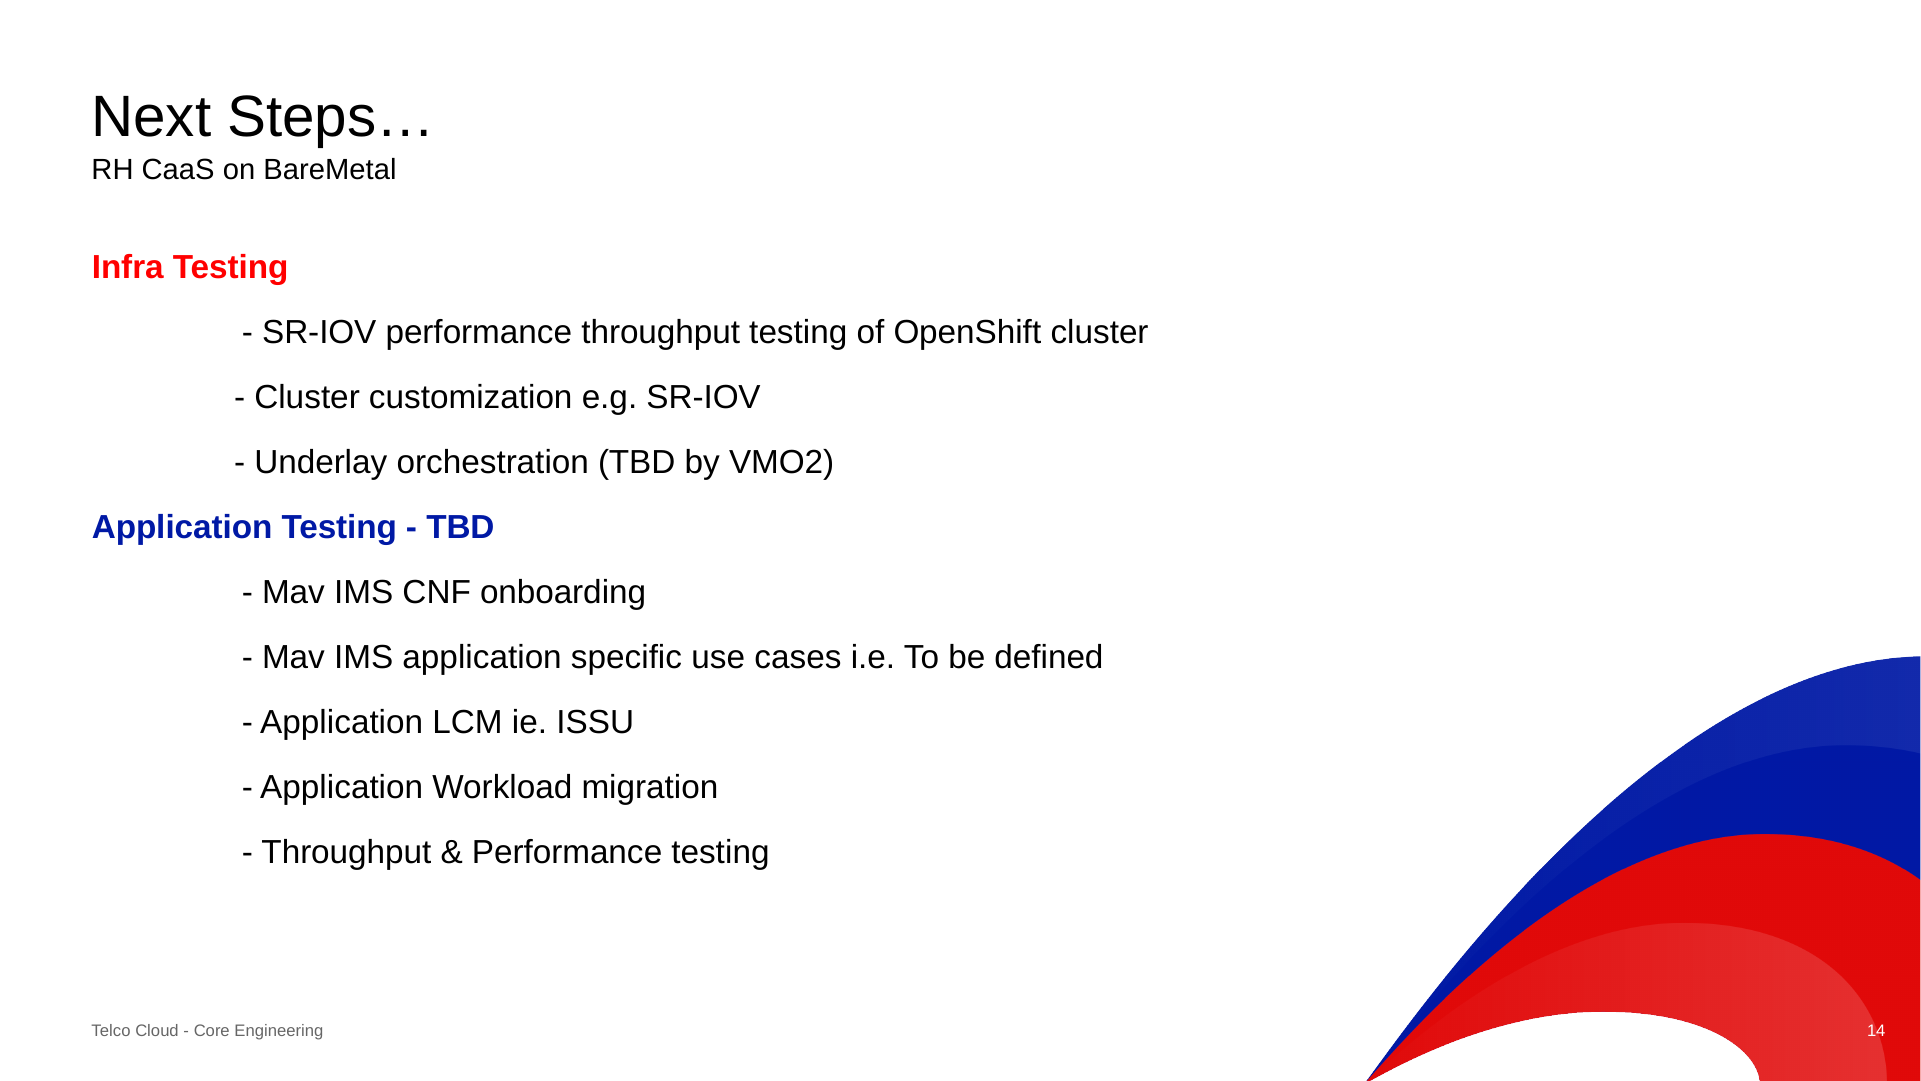

# Next Steps…
RH CaaS on BareMetal
Infra Testing
	- SR-IOV performance throughput testing of OpenShift cluster
     - Cluster customization e.g. SR-IOV
     - Underlay orchestration (TBD by VMO2)
Application Testing - TBD
	- Mav IMS CNF onboarding
	- Mav IMS application specific use cases i.e. To be defined
	- Application LCM ie. ISSU
	- Application Workload migration
	- Throughput & Performance testing

Telco Cloud - Core Engineering
14